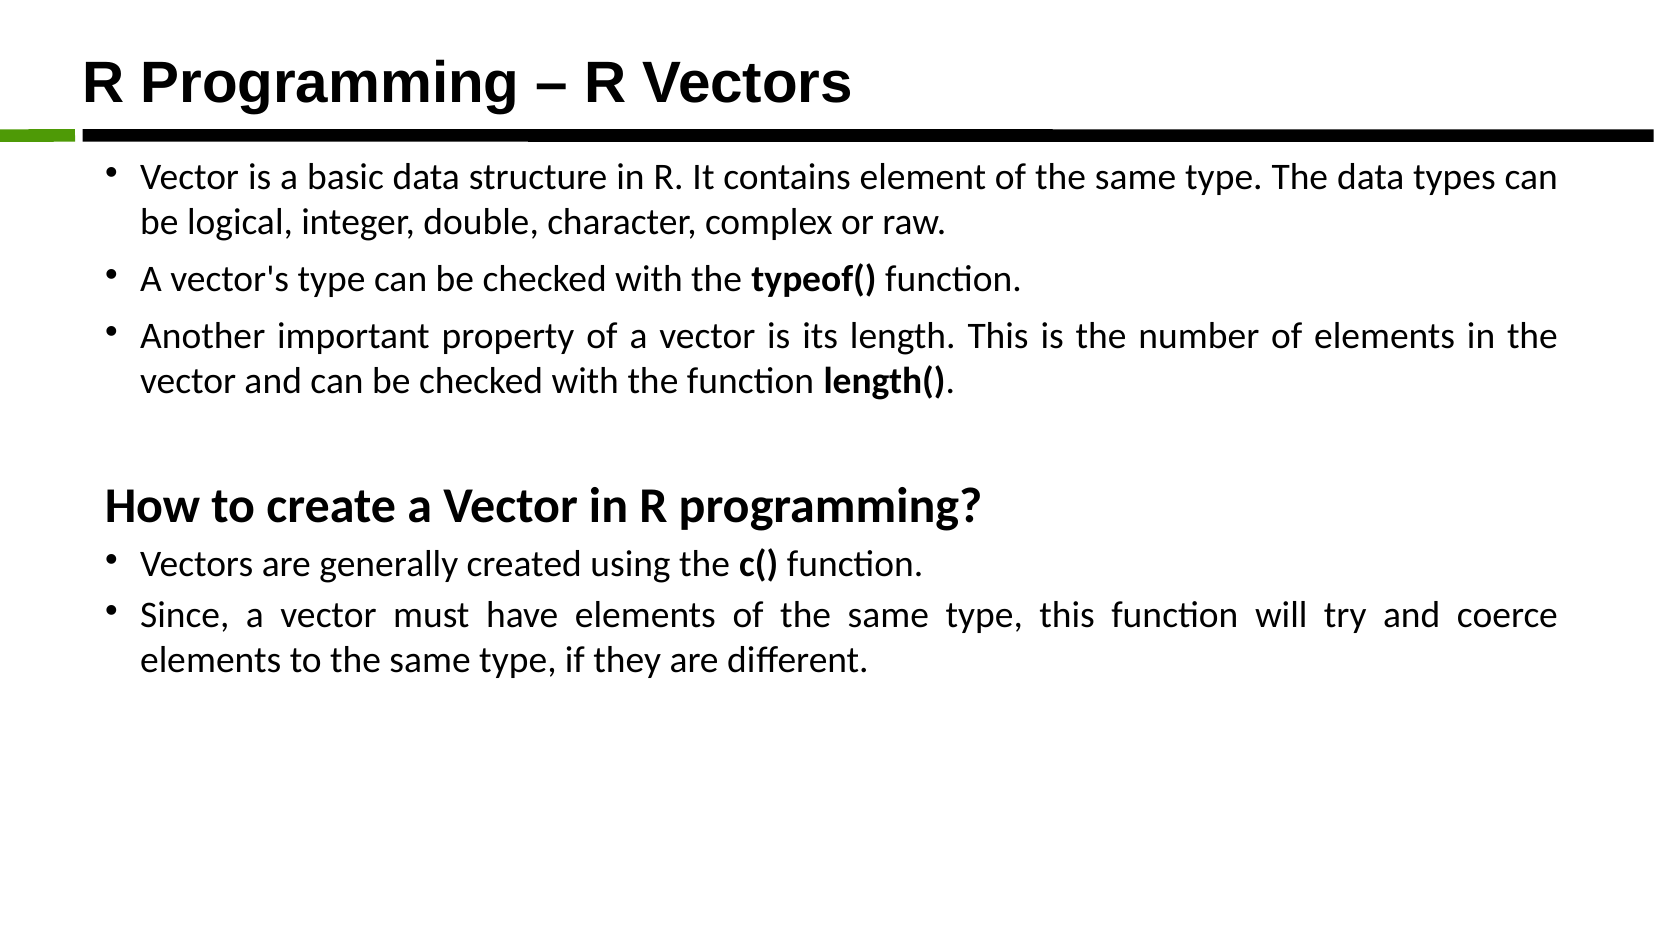

R Programming – R Vectors

Vector is a basic data structure in R. It contains element of the same type. The data types can be logical, integer, double, character, complex or raw.
A vector's type can be checked with the typeof() function.
Another important property of a vector is its length. This is the number of elements in the vector and can be checked with the function length().

How to create a Vector in R programming?
Vectors are generally created using the c() function.
Since, a vector must have elements of the same type, this function will try and coerce elements to the same type, if they are different.